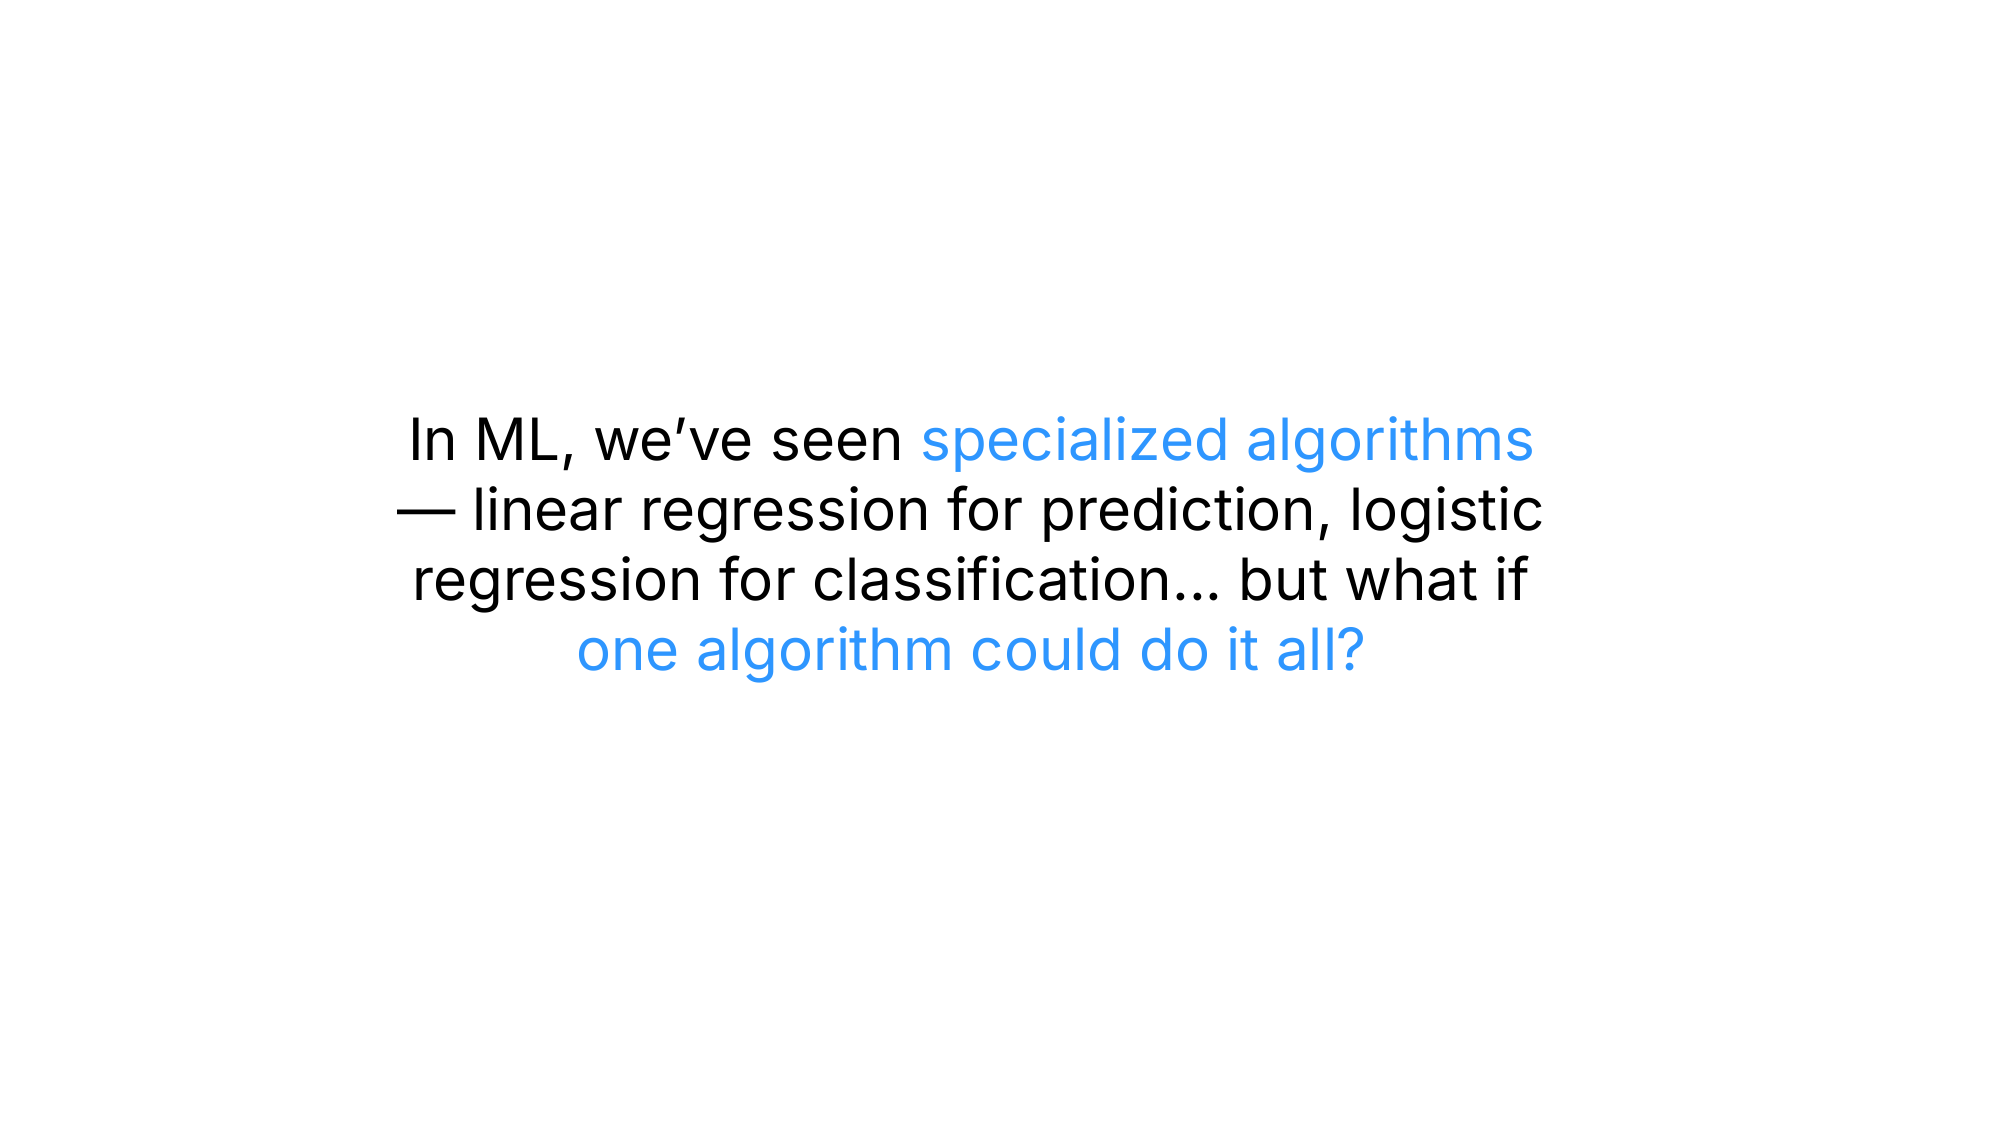

In ML, we’ve seen specialized algorithms — linear regression for prediction, logistic regression for classification... but what if one algorithm could do it all?